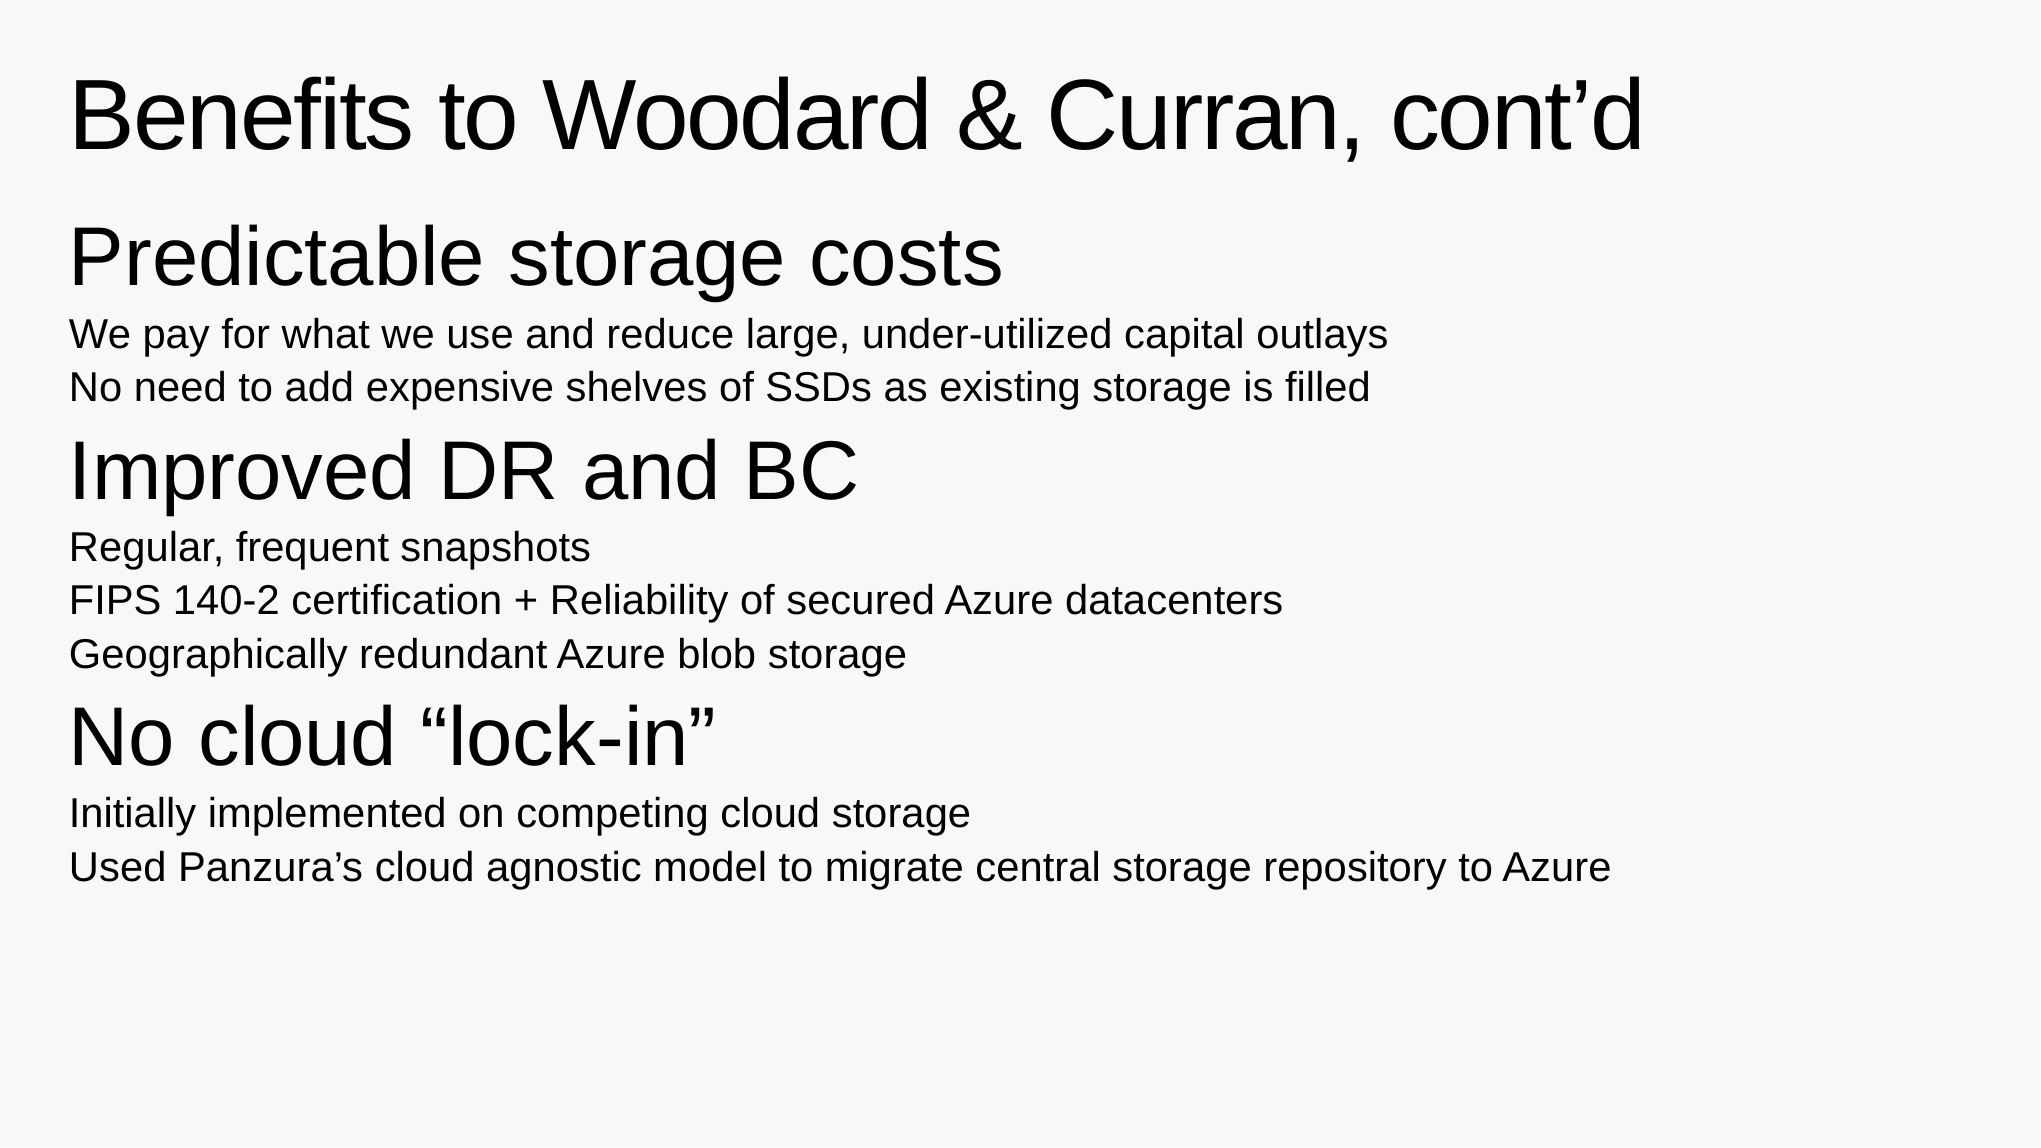

# Benefits to Woodard & Curran, cont’d
Predictable storage costs
We pay for what we use and reduce large, under-utilized capital outlays
No need to add expensive shelves of SSDs as existing storage is filled
Improved DR and BC
Regular, frequent snapshots
FIPS 140-2 certification + Reliability of secured Azure datacenters
Geographically redundant Azure blob storage
No cloud “lock-in”
Initially implemented on competing cloud storage
Used Panzura’s cloud agnostic model to migrate central storage repository to Azure